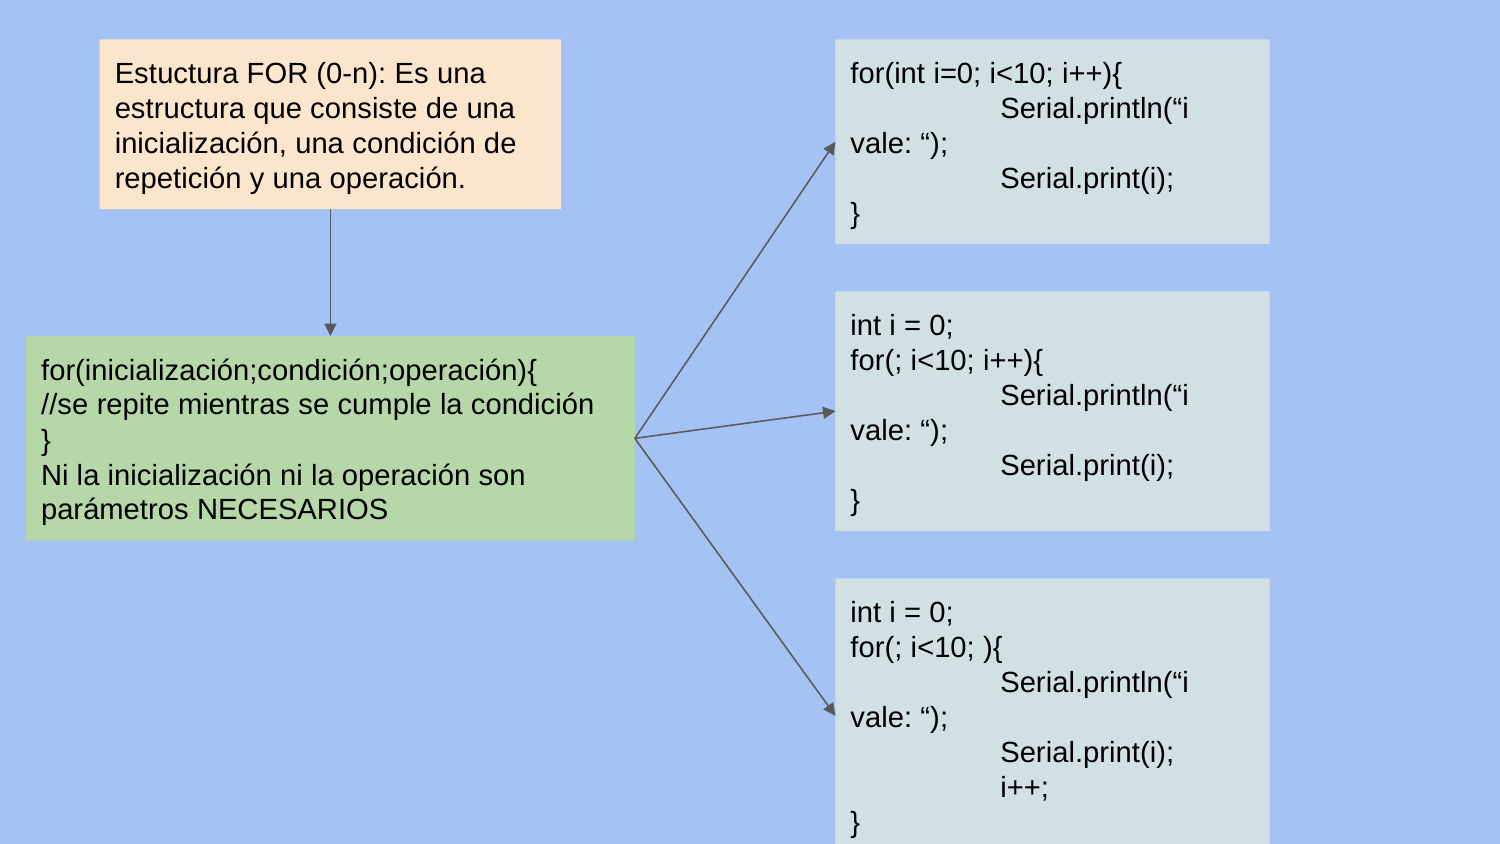

Estuctura FOR (0-n): Es una estructura que consiste de una inicialización, una condición de repetición y una operación.
for(int i=0; i<10; i++){
	Serial.println(“i vale: “);
	Serial.print(i);
}
int i = 0;
for(; i<10; i++){
	Serial.println(“i vale: “);
	Serial.print(i);
}
for(inicialización;condición;operación){
//se repite mientras se cumple la condición
}
Ni la inicialización ni la operación son parámetros NECESARIOS
int i = 0;
for(; i<10; ){
	Serial.println(“i vale: “);
	Serial.print(i);
	i++;
}